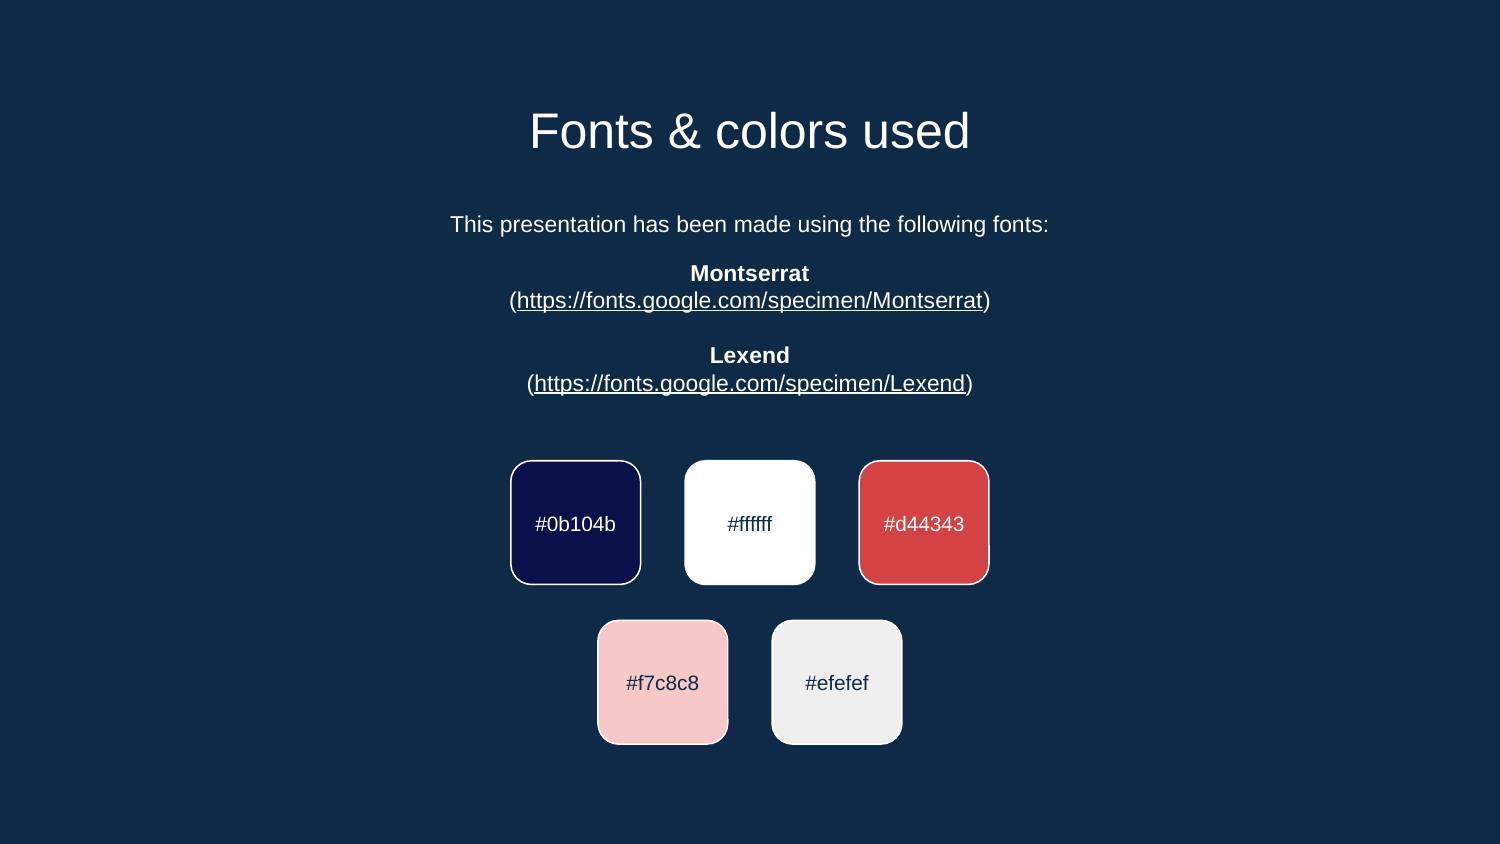

# Fonts & colors used
This presentation has been made using the following fonts:
Montserrat
(https://fonts.google.com/specimen/Montserrat)

Lexend
(https://fonts.google.com/specimen/Lexend)

#0b104b
#ffffff
#d44343

#f7c8c8
#efefef